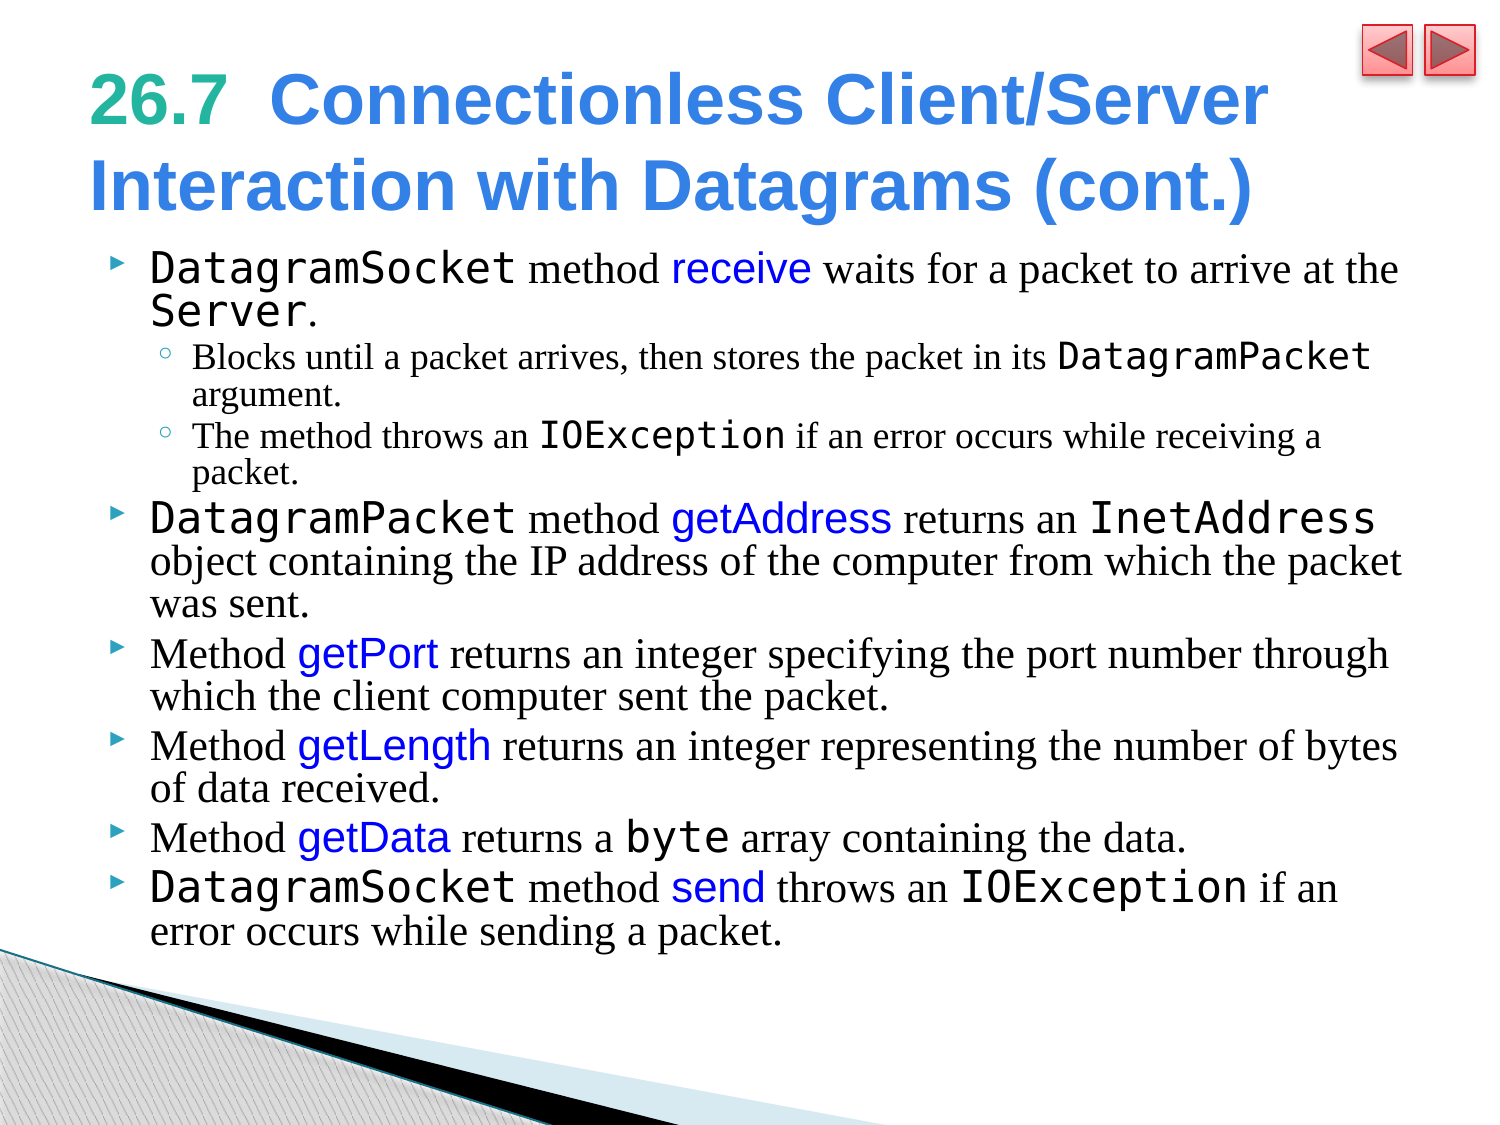

# 26.7  Connectionless Client/Server Interaction with Datagrams (cont.)
DatagramSocket method receive waits for a packet to arrive at the Server.
Blocks until a packet arrives, then stores the packet in its DatagramPacket argument.
The method throws an IOException if an error occurs while receiving a packet.
DatagramPacket method getAddress returns an InetAddress object containing the IP address of the computer from which the packet was sent.
Method getPort returns an integer specifying the port number through which the client computer sent the packet.
Method getLength returns an integer representing the number of bytes of data received.
Method getData returns a byte array containing the data.
DatagramSocket method send throws an IOException if an error occurs while sending a packet.